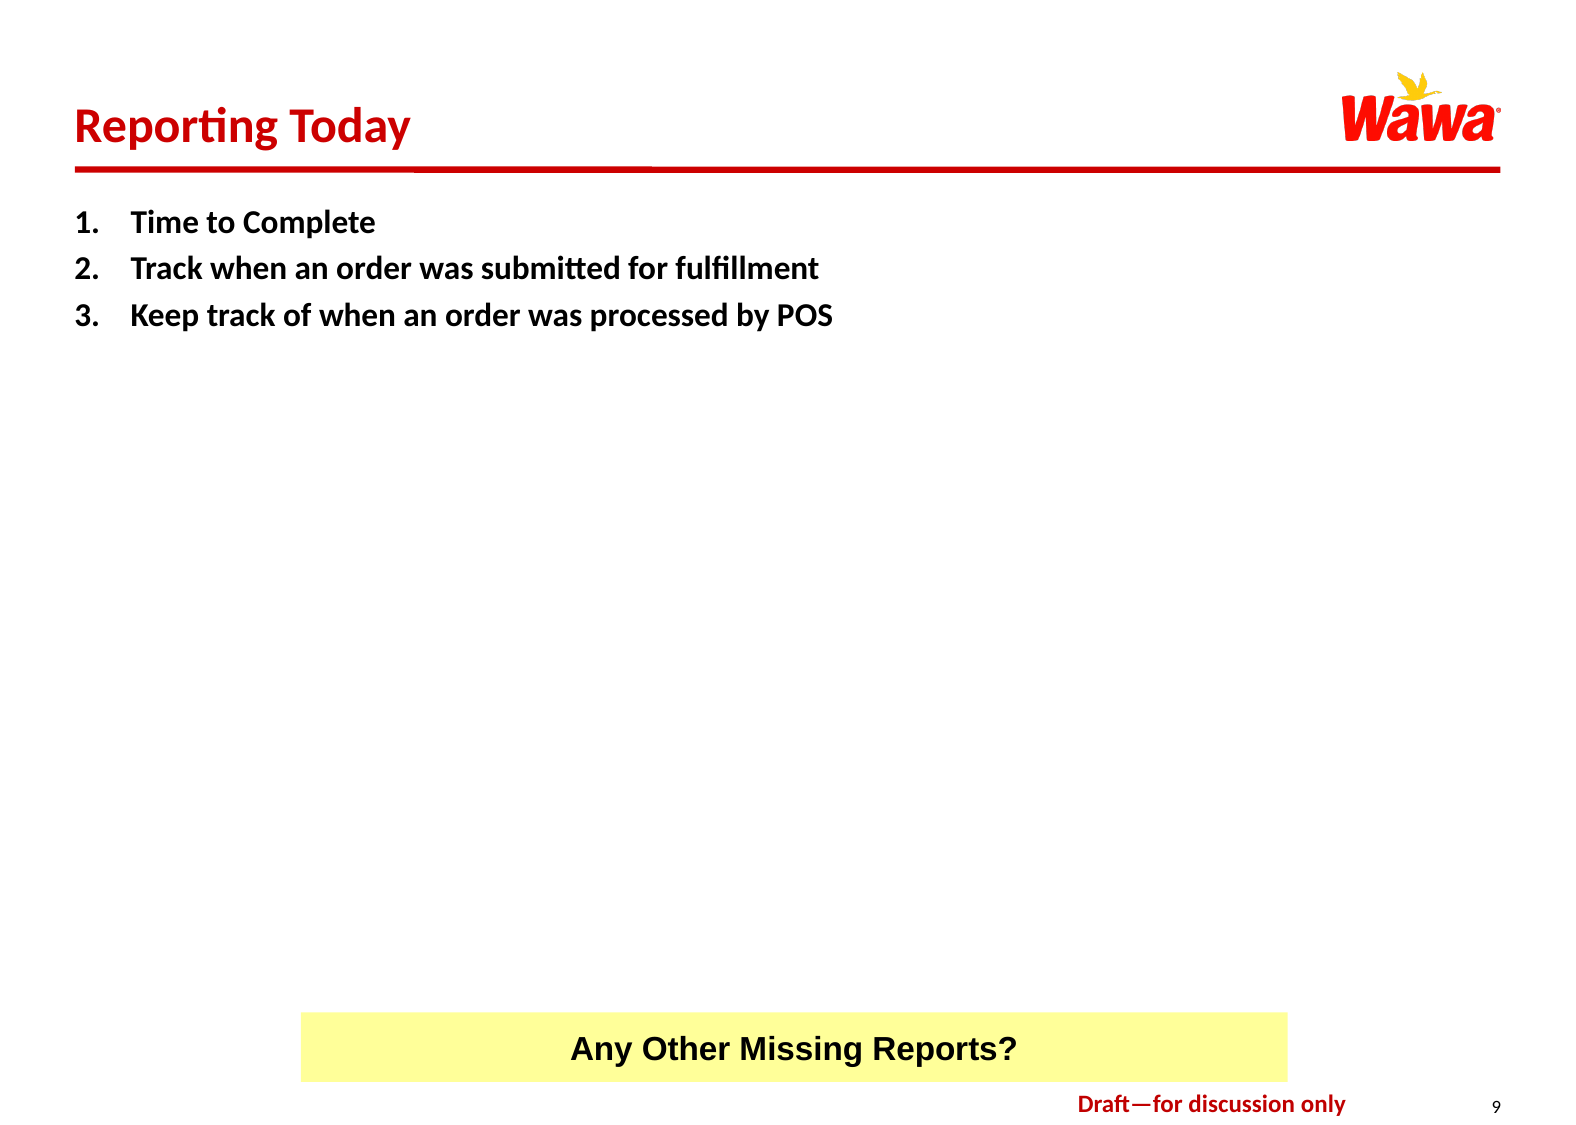

# Reporting Today
Time to Complete
Track when an order was submitted for fulfillment
Keep track of when an order was processed by POS

Any Other Missing Reports?